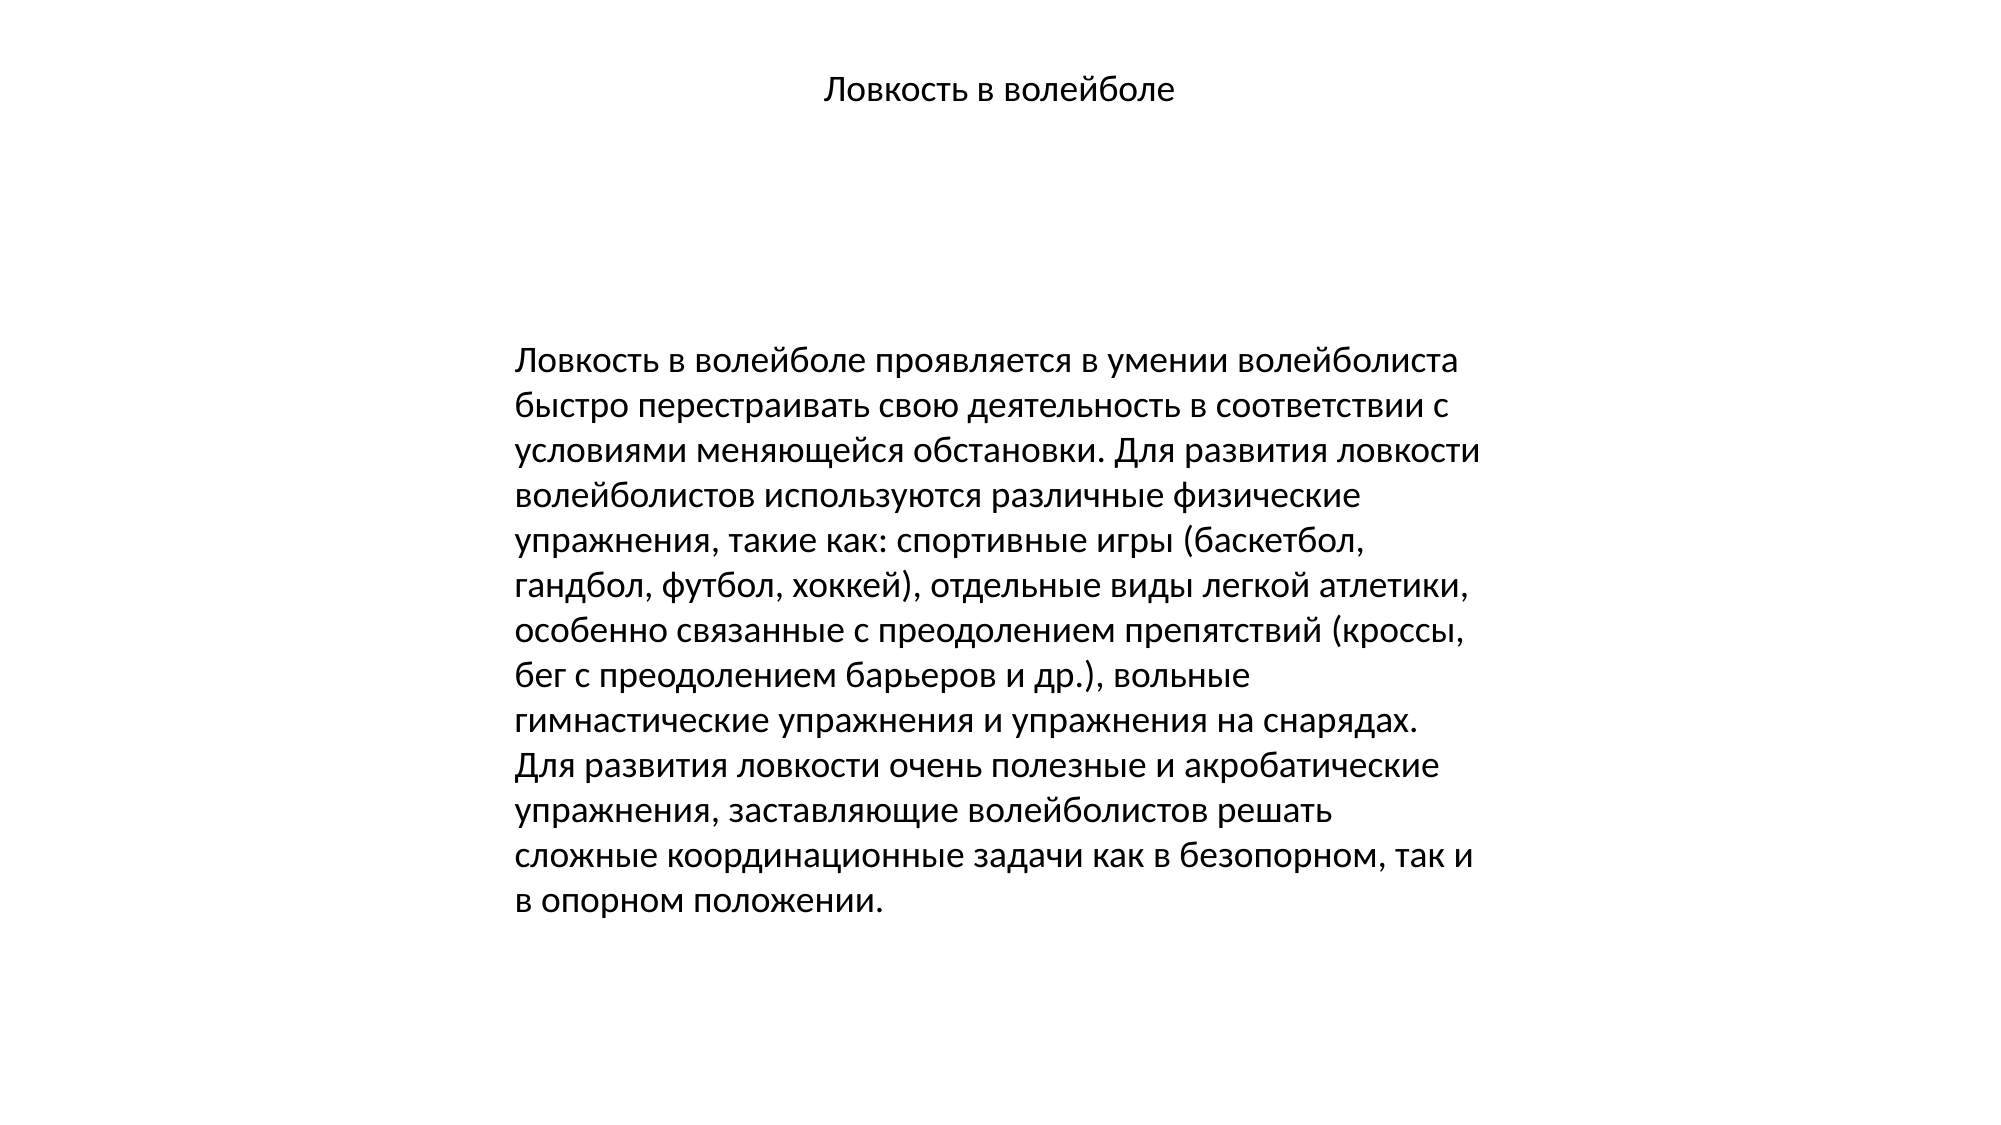

Ловкость в волейболе
Ловкость в волейболе проявляется в умении волейболиста быстро перестраивать свою деятельность в соответствии с условиями меняющейся обстановки. Для развития ловкости волейболистов используются различные физические упражнения, такие как: спортивные игры (баскетбол, гандбол, футбол, хоккей), отдельные виды легкой атлетики, особенно связанные с преодолением препятствий (кроссы, бег с преодолением барьеров и др.), вольные гимнастические упражнения и упражнения на снарядах. Для развития ловкости очень полезные и акробатические упражнения, заставляющие волейболистов решать сложные координационные задачи как в безопорном, так и в опорном положении.